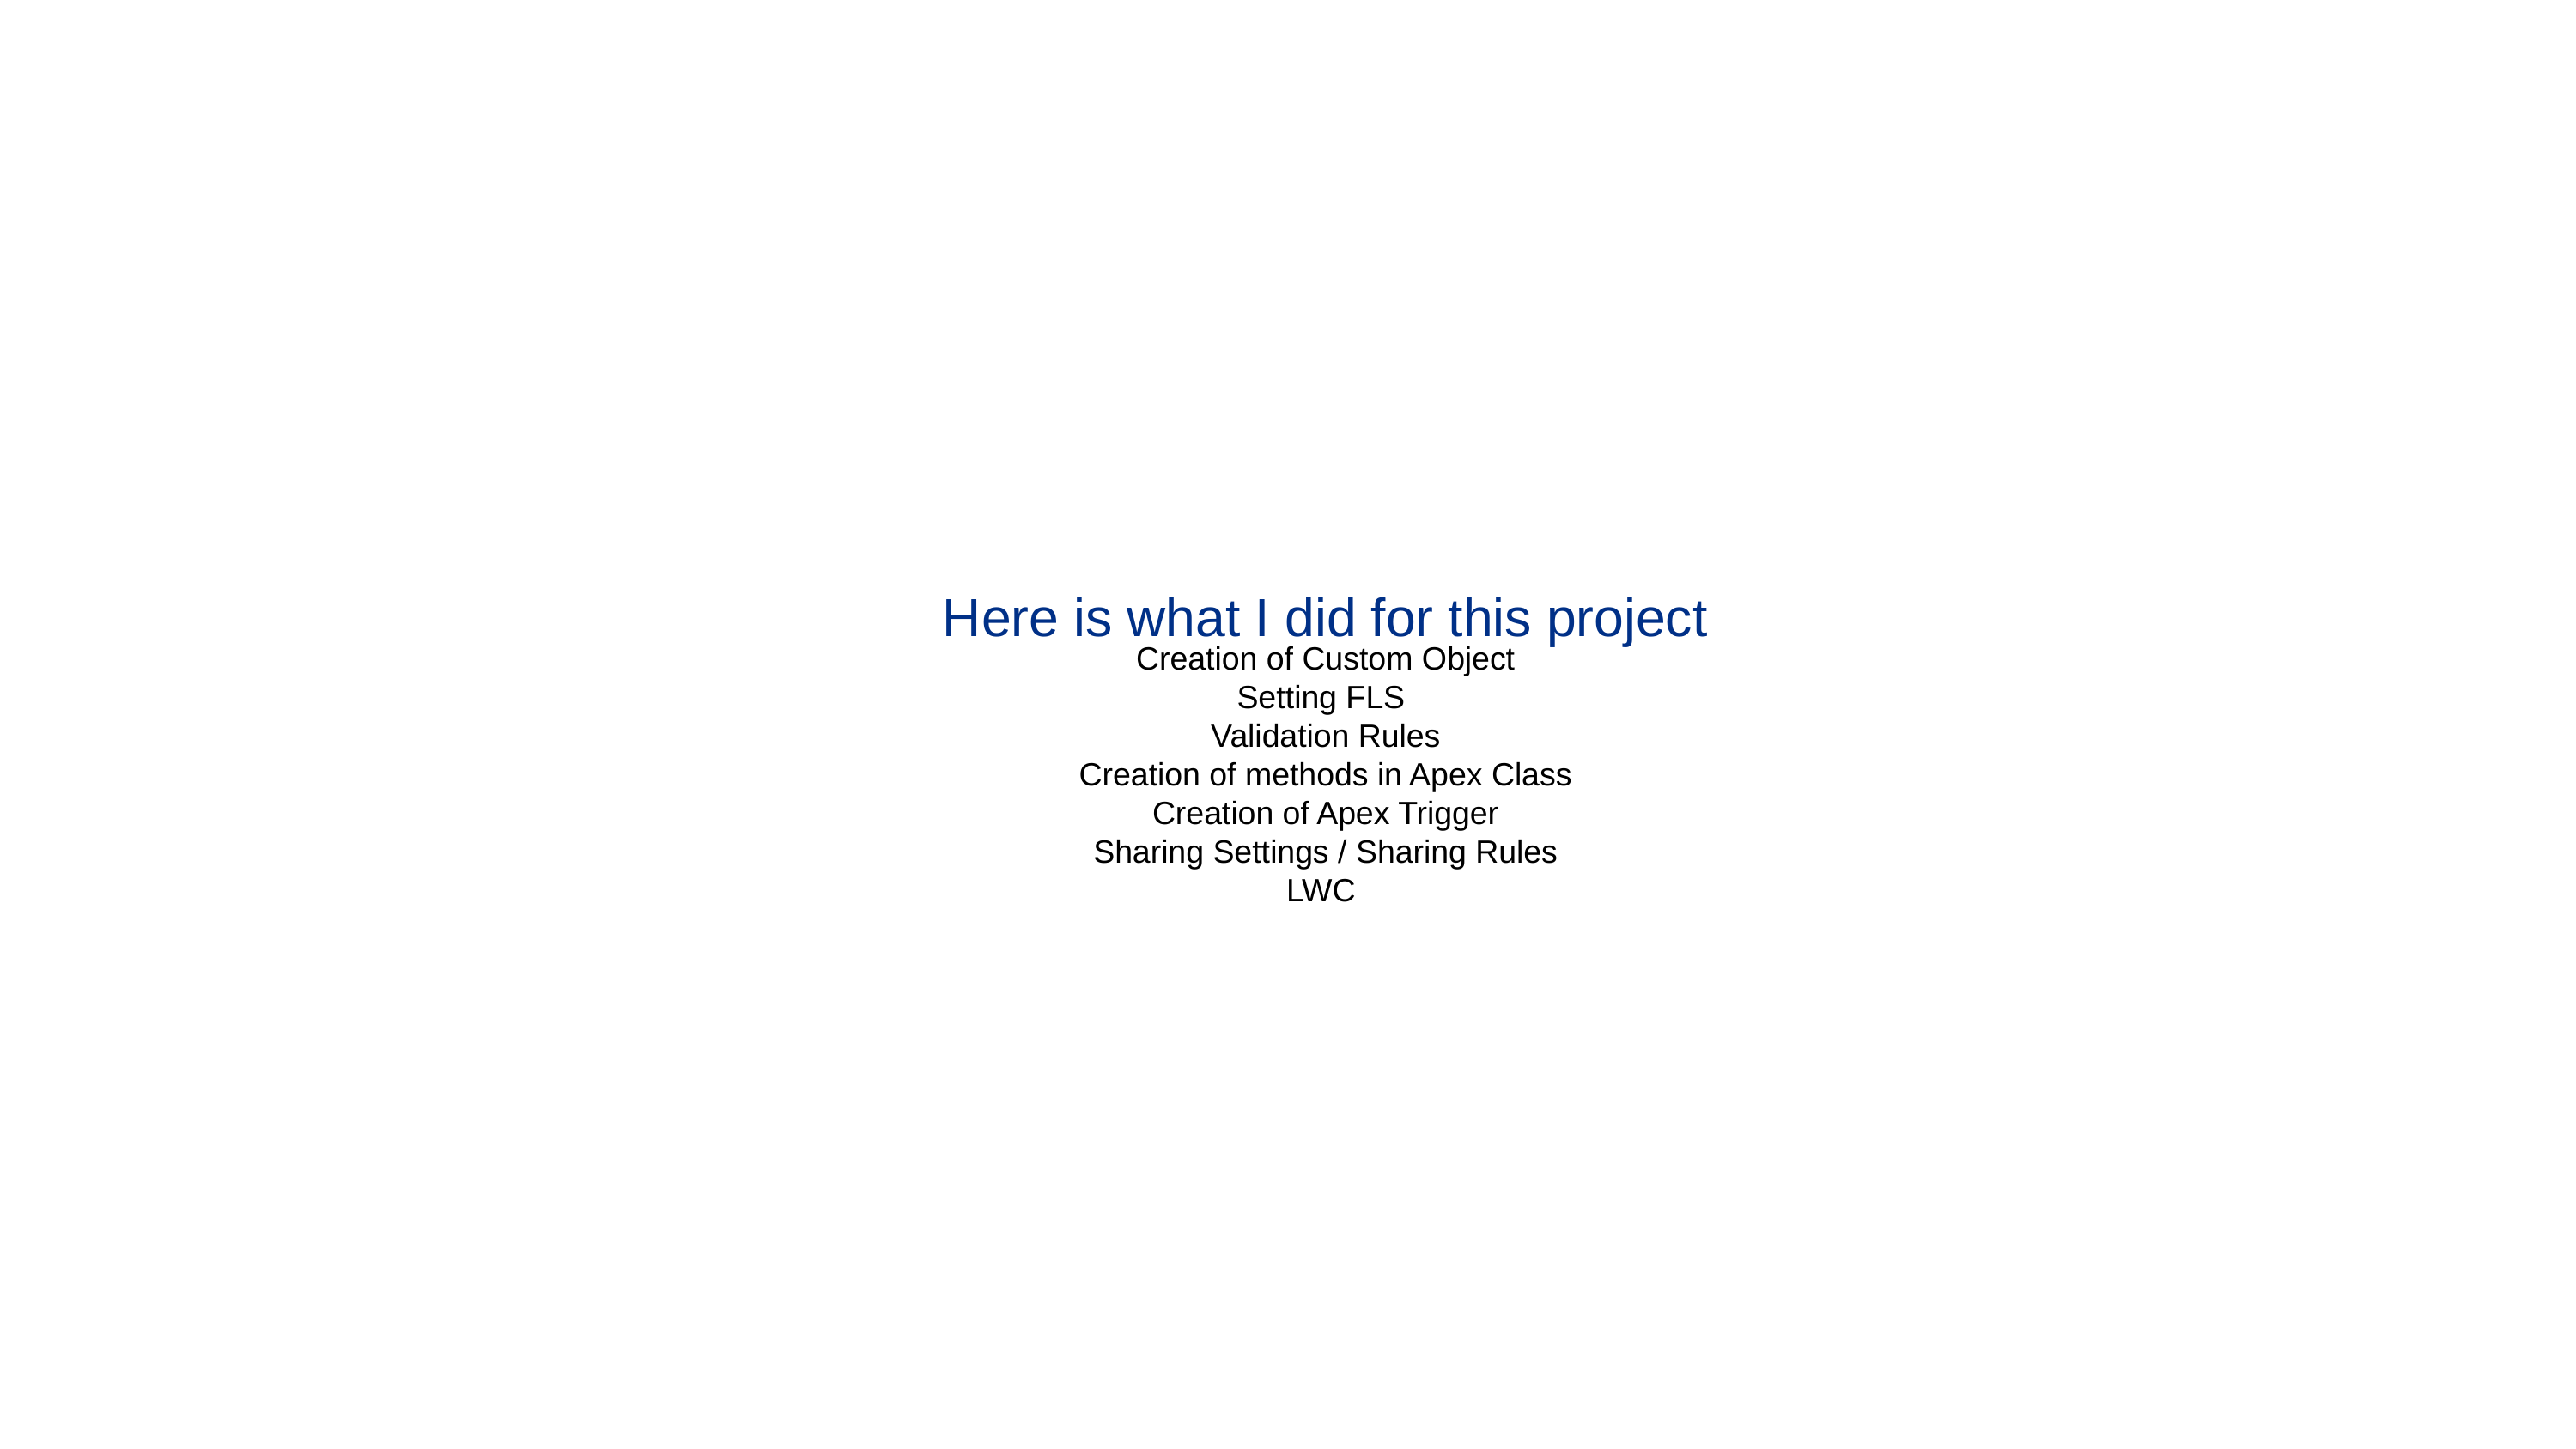

Here is what I did for this project
Creation of Custom Object
Setting FLS
Validation Rules
Creation of methods in Apex Class
Creation of Apex Trigger
Sharing Settings / Sharing Rules
LWC